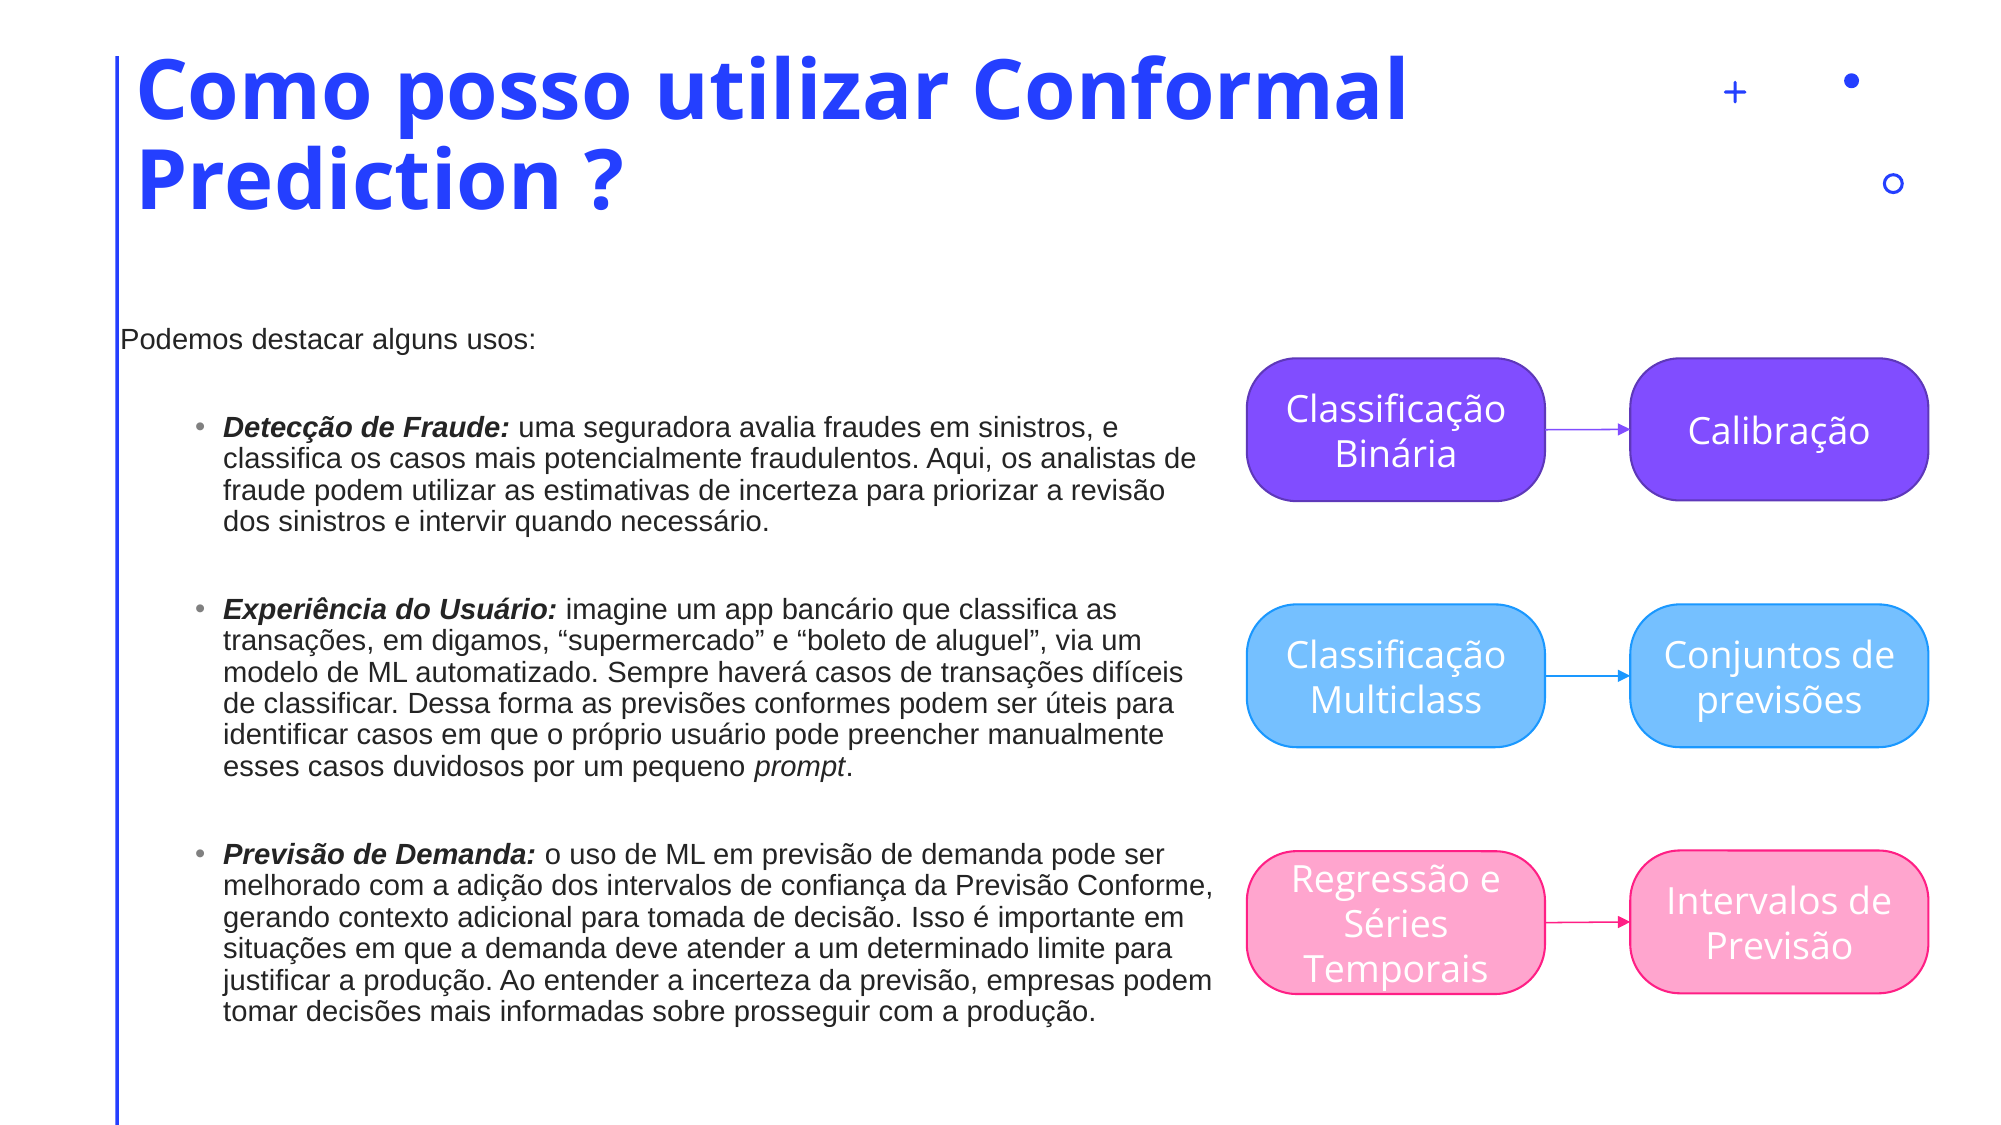

# Como posso utilizar Conformal Prediction ?
Podemos destacar alguns usos:

Detecção de Fraude: uma seguradora avalia fraudes em sinistros, e classifica os casos mais potencialmente fraudulentos. Aqui, os analistas de fraude podem utilizar as estimativas de incerteza para priorizar a revisão dos sinistros e intervir quando necessário.

Experiência do Usuário: imagine um app bancário que classifica as transações, em digamos, “supermercado” e “boleto de aluguel”, via um modelo de ML automatizado. Sempre haverá casos de transações difíceis de classificar. Dessa forma as previsões conformes podem ser úteis para identificar casos em que o próprio usuário pode preencher manualmente esses casos duvidosos por um pequeno prompt.

Previsão de Demanda: o uso de ML em previsão de demanda pode ser melhorado com a adição dos intervalos de confiança da Previsão Conforme, gerando contexto adicional para tomada de decisão. Isso é importante em situações em que a demanda deve atender a um determinado limite para justificar a produção. Ao entender a incerteza da previsão, empresas podem tomar decisões mais informadas sobre prosseguir com a produção.
Classificação Binária
Calibração
Classificação Multiclass
Conjuntos de previsões
Intervalos de Previsão
Regressão e Séries Temporais